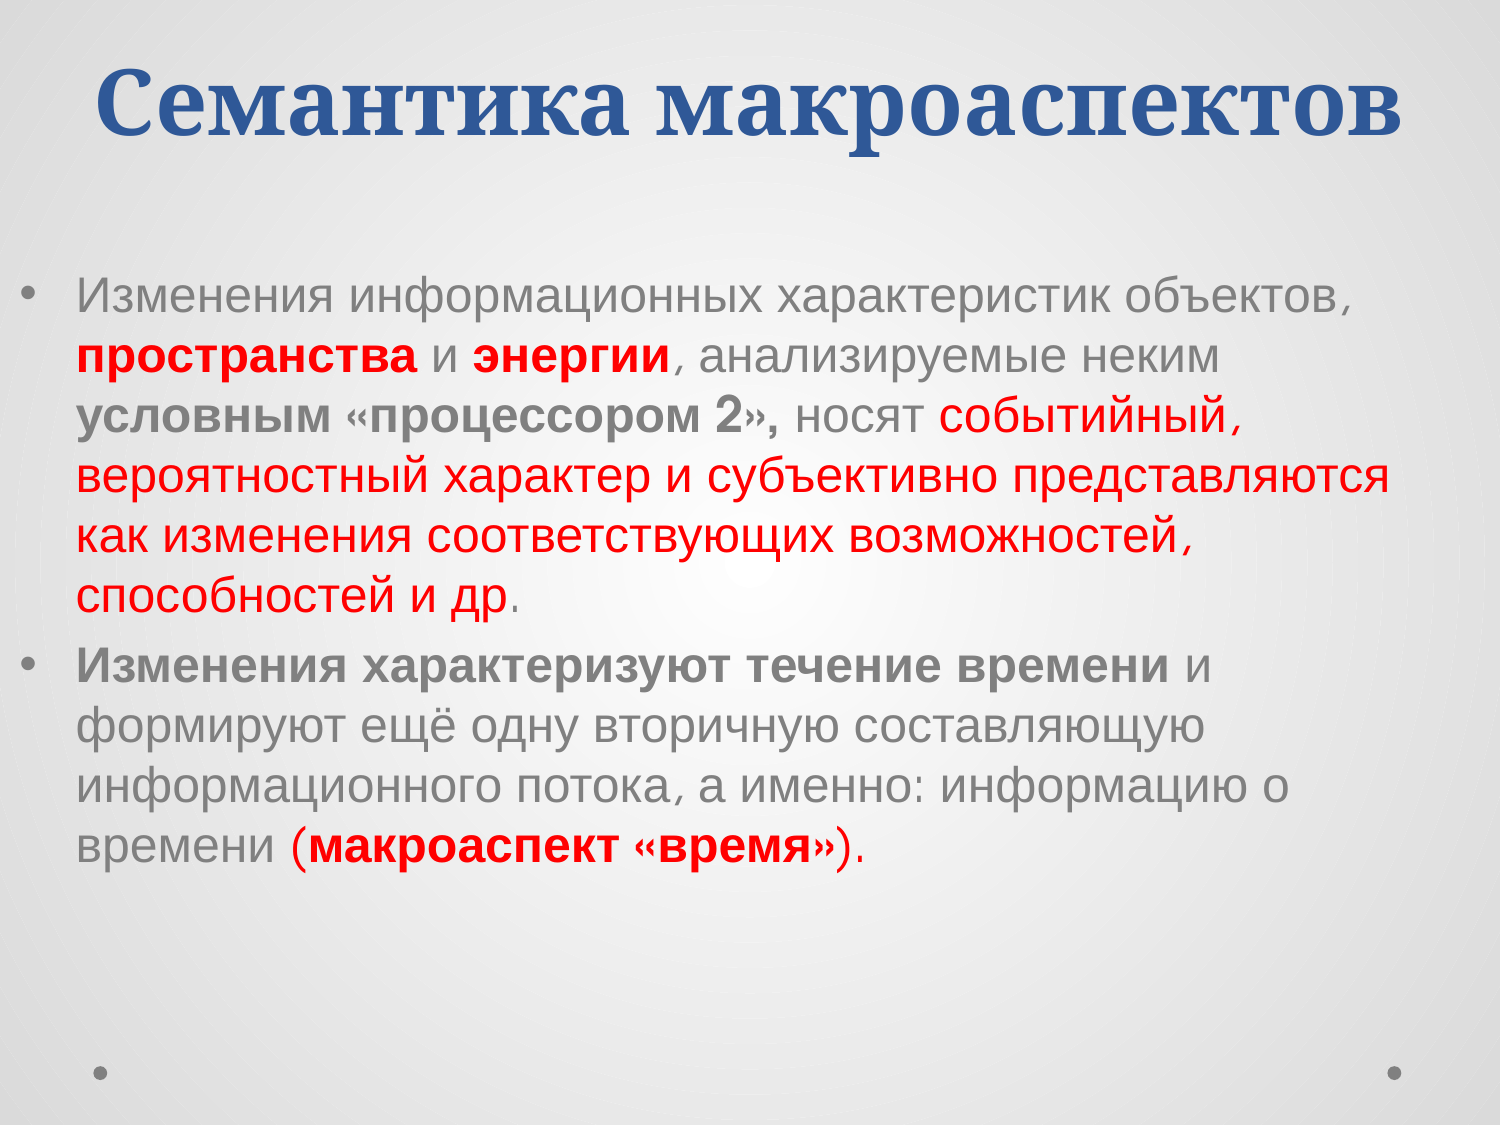

# Семантика макроаспектов
Изменения информационных характеристик объектов, пространства и энергии, анализируемые неким условным «процессором 2», носят событийный, вероятностный характер и субъективно представляются как изменения соответствующих возможностей, способностей и др.
Изменения характеризуют течение времени и формируют ещё одну вторичную составляющую информационного потока, а именно: информацию о времени (макроаспект «время»).